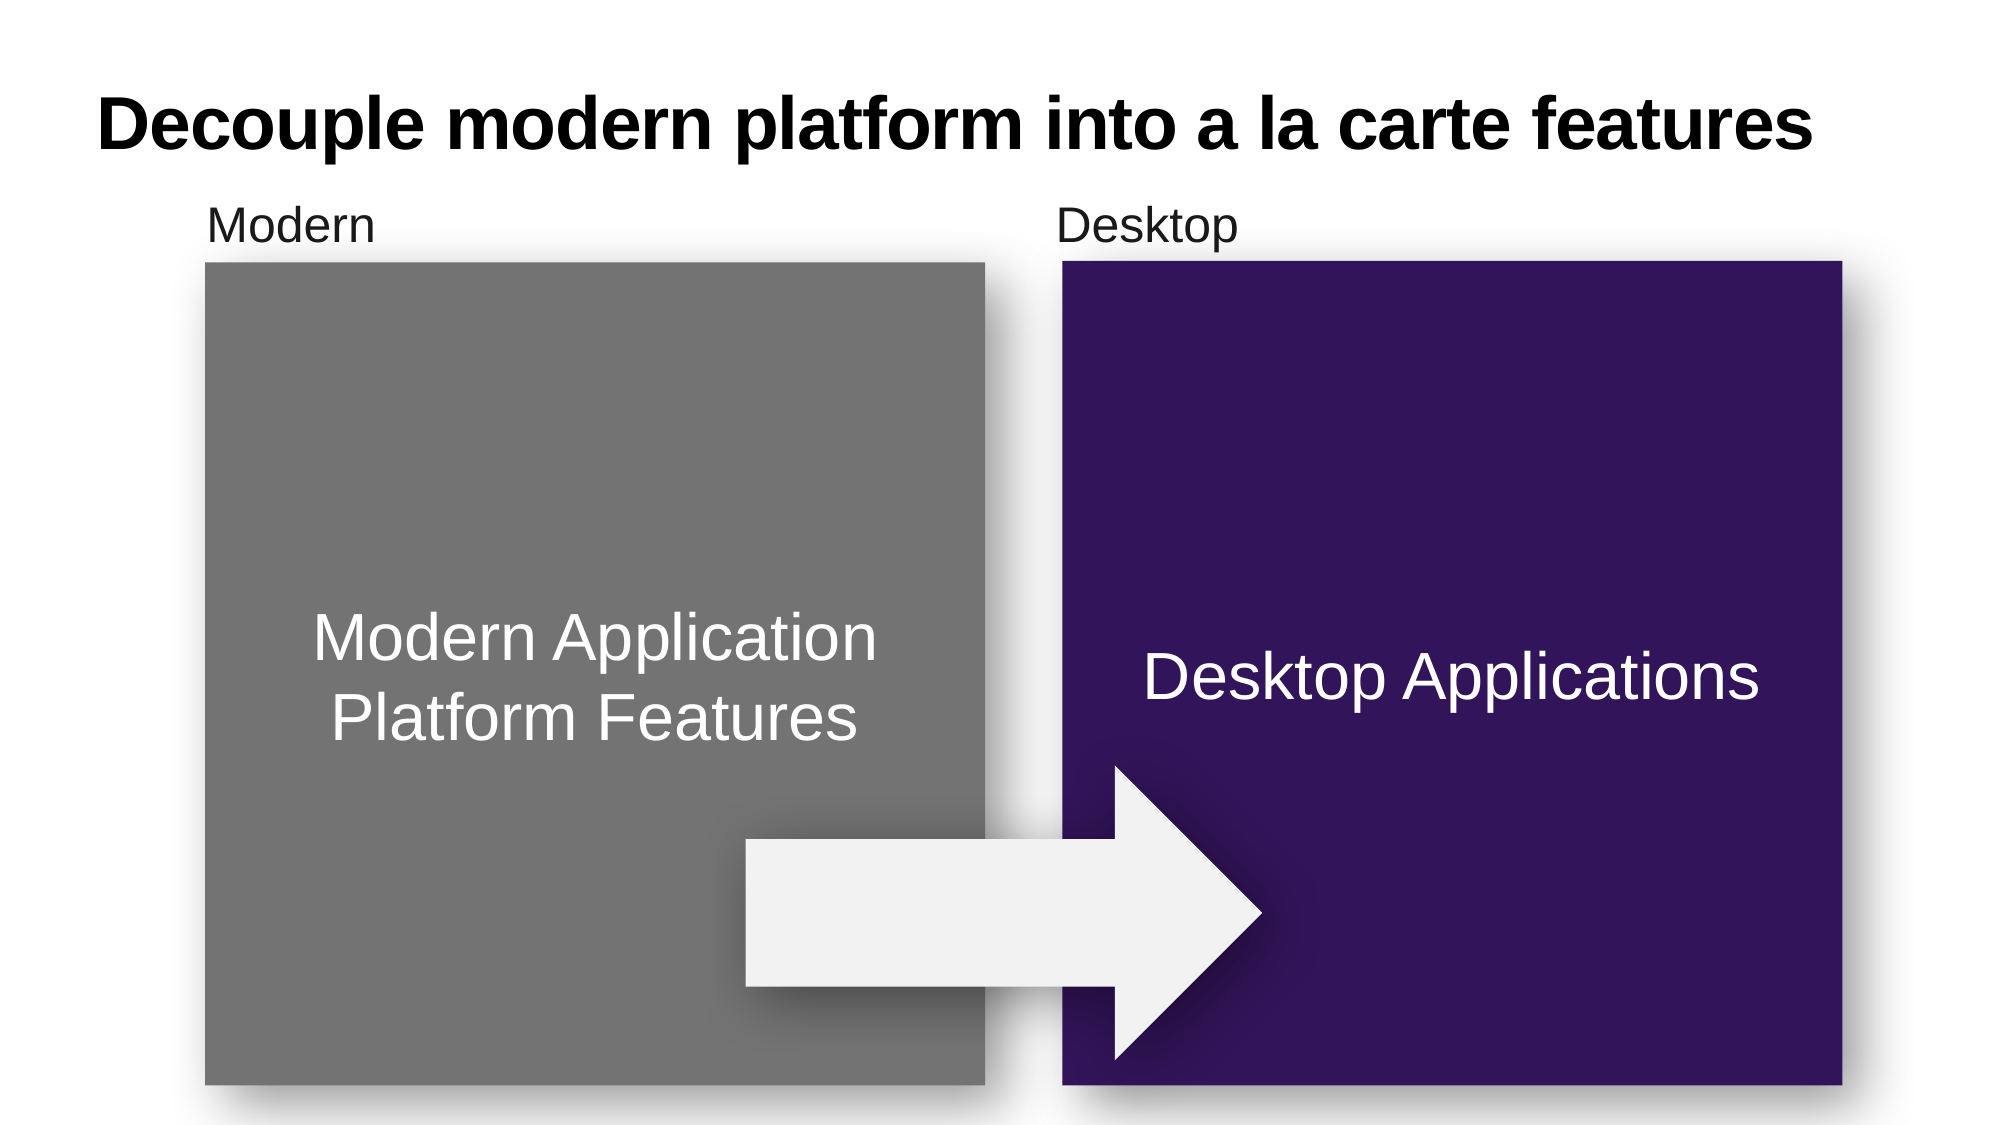

# Decouple modern platform into a la carte features
Desktop
Modern
Desktop Applications
Modern Application Platform Features